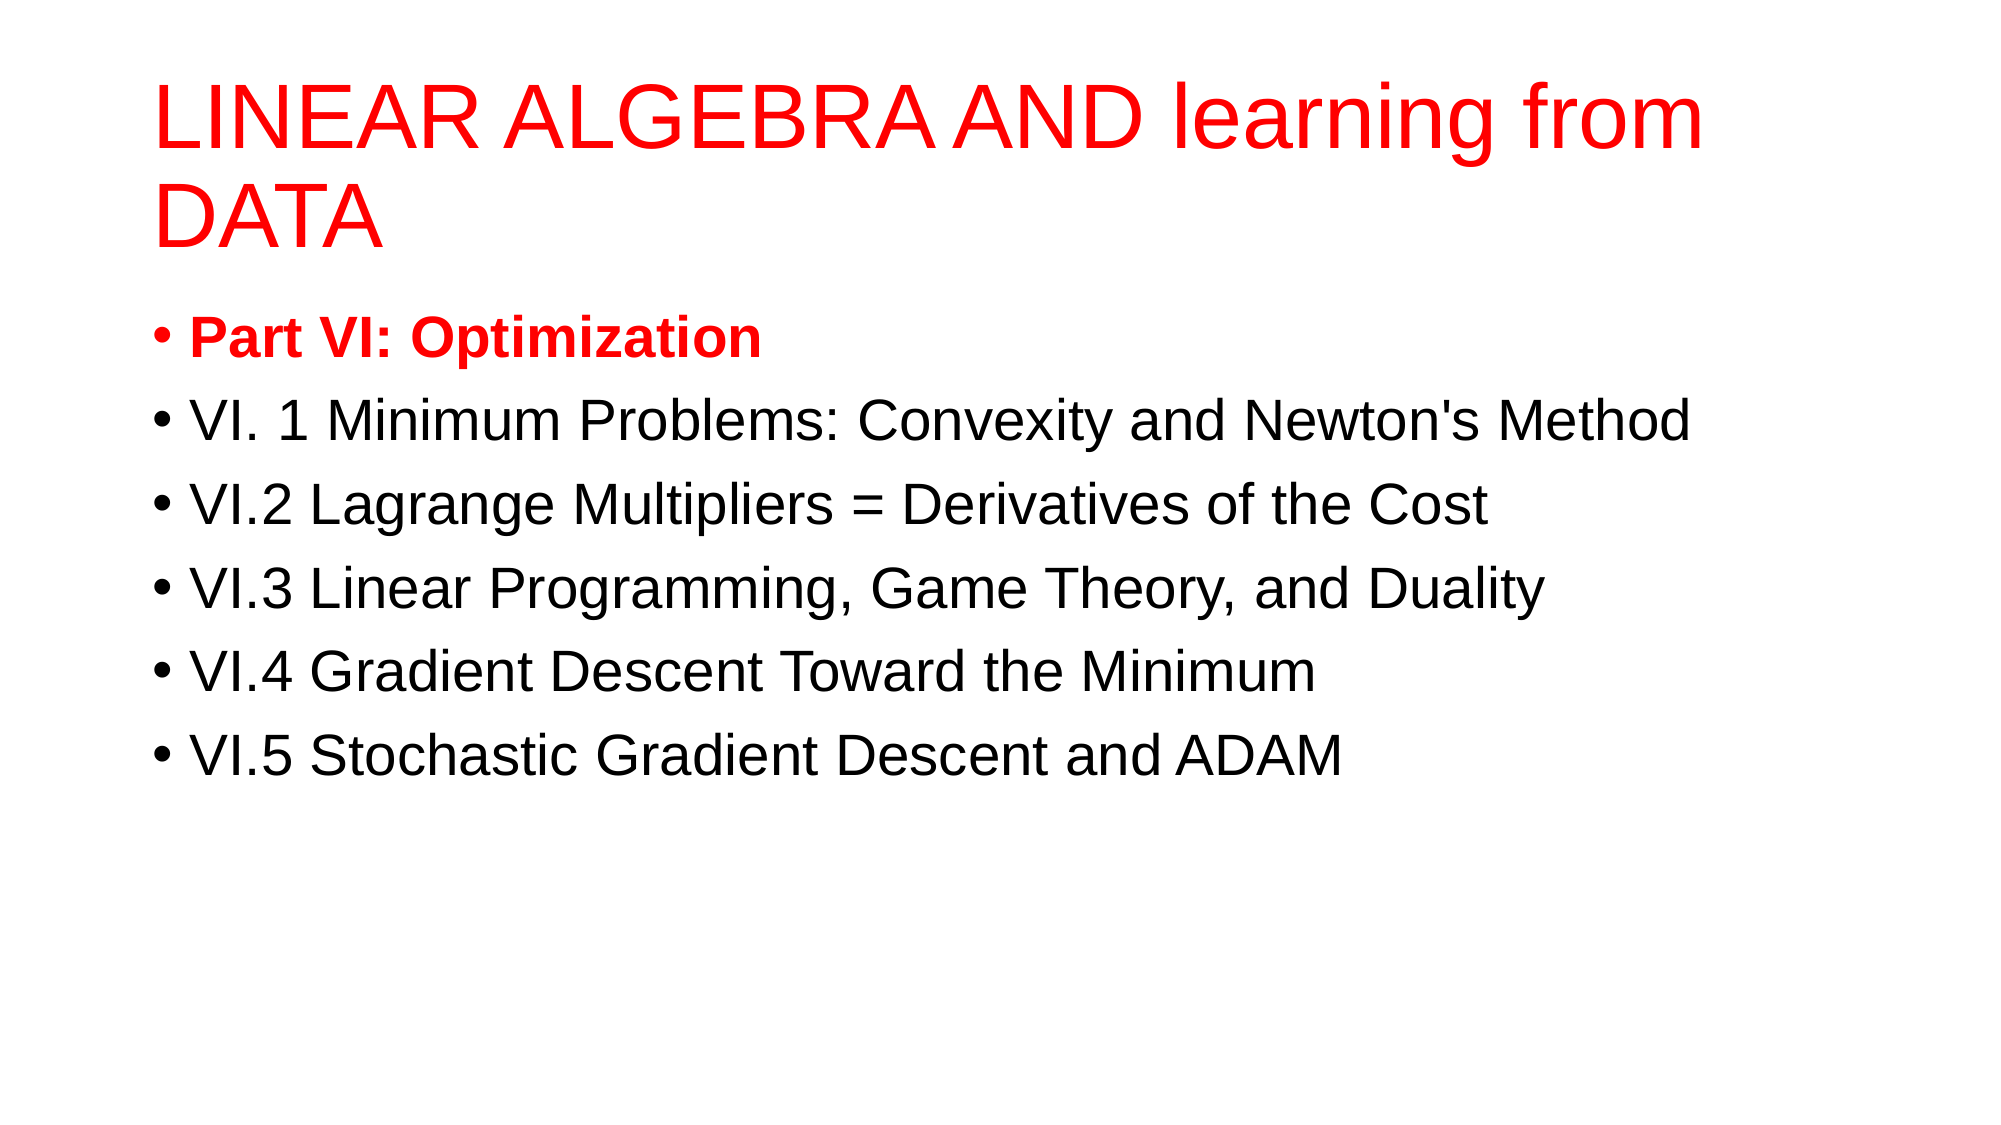

# LINEAR ALGEBRA AND learning from DATA
Part VI: Optimization
VI. 1 Minimum Problems: Convexity and Newton's Method
VI.2 Lagrange Multipliers = Derivatives of the Cost
VI.3 Linear Programming, Game Theory, and Duality
VI.4 Gradient Descent Toward the Minimum
VI.5 Stochastic Gradient Descent and ADAM